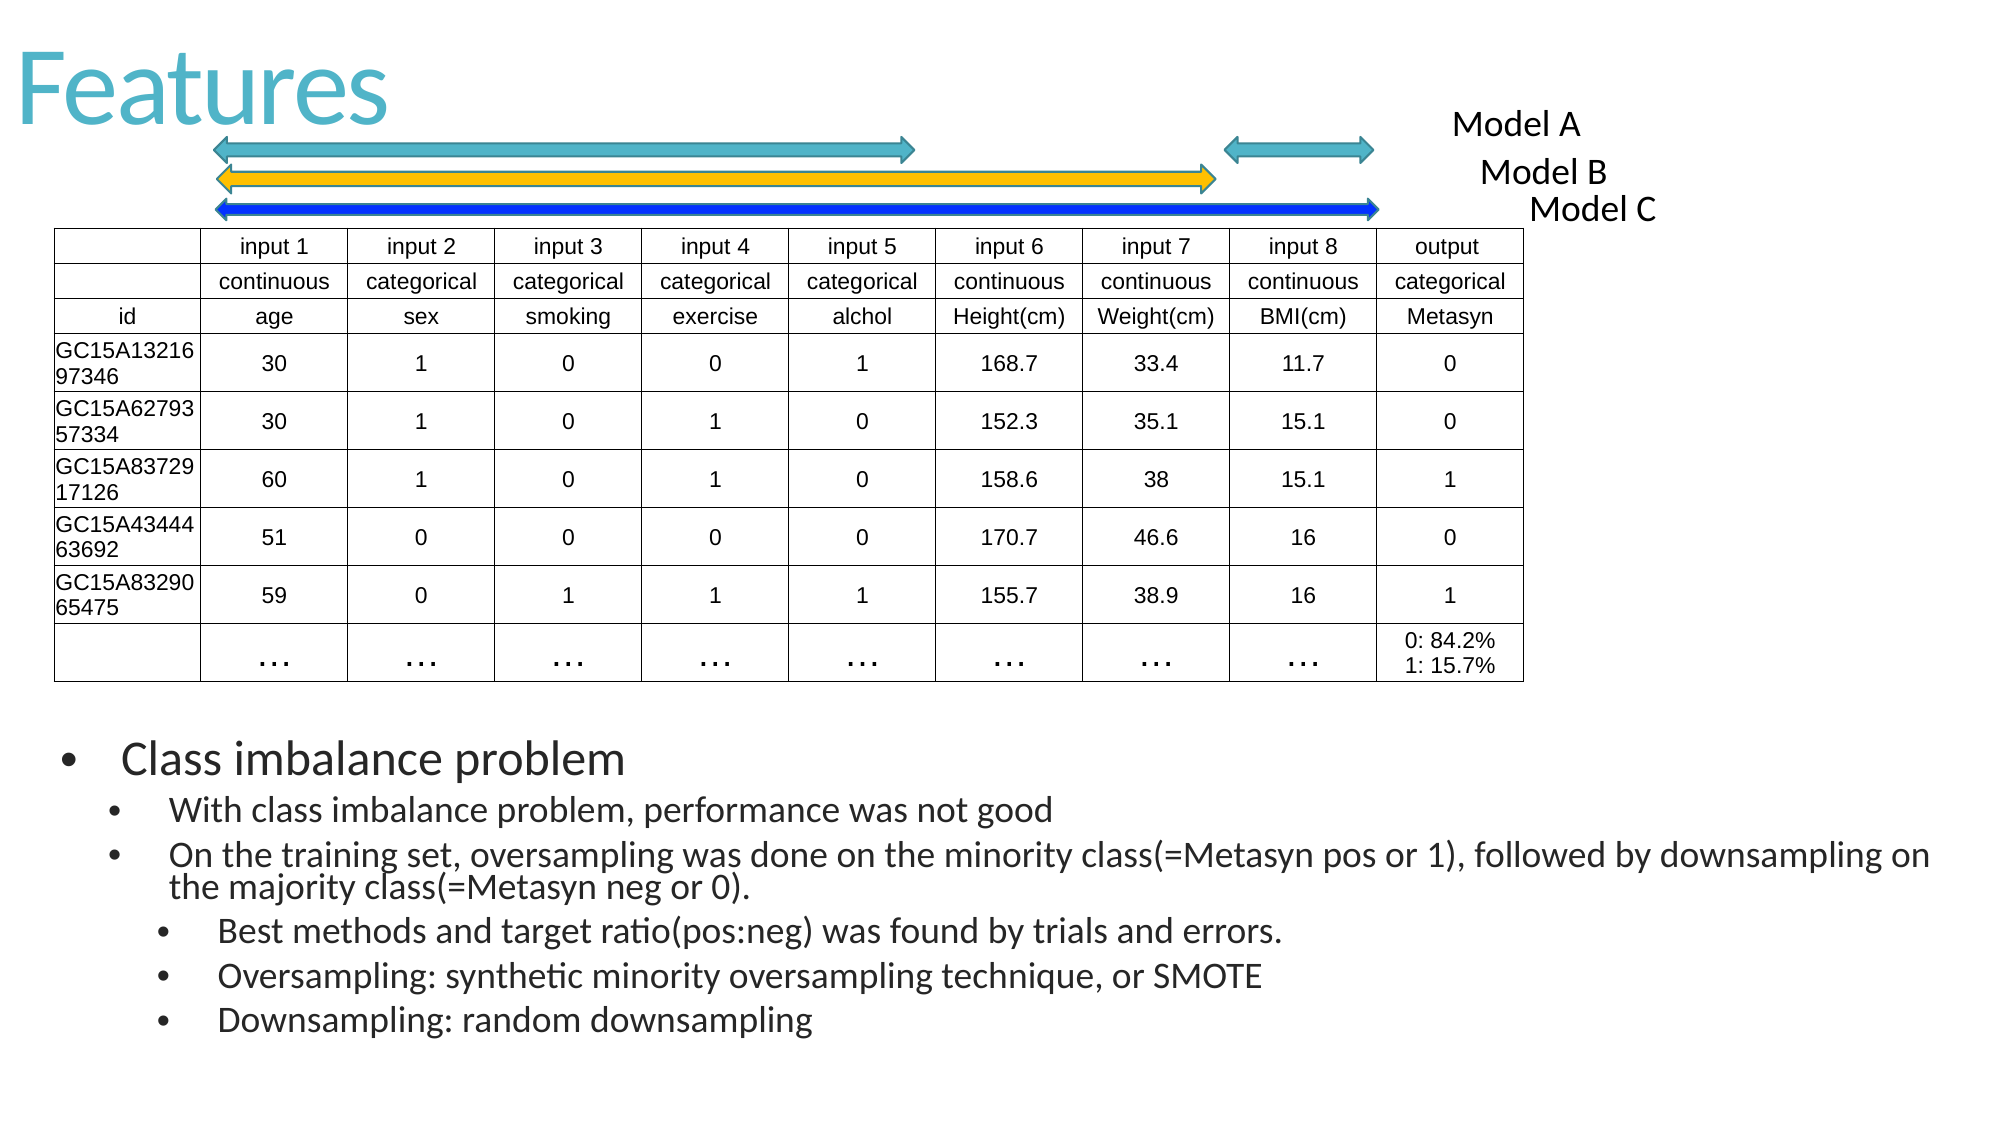

Features
Model A

Model B

Model C

|  | input 1 | input 2 | input 3 | input 4 | input 5 | input 6 | input 7 | input 8 | output |
| --- | --- | --- | --- | --- | --- | --- | --- | --- | --- |
|  | continuous | categorical | categorical | categorical | categorical | continuous | continuous | continuous | categorical |
| id | age | sex | smoking | exercise | alchol | Height(cm) | Weight(cm) | BMI(cm) | Metasyn |
| GC15A1321697346 | 30 | 1 | 0 | 0 | 1 | 168.7 | 33.4 | 11.7 | 0 |
| GC15A6279357334 | 30 | 1 | 0 | 1 | 0 | 152.3 | 35.1 | 15.1 | 0 |
| GC15A8372917126 | 60 | 1 | 0 | 1 | 0 | 158.6 | 38 | 15.1 | 1 |
| GC15A4344463692 | 51 | 0 | 0 | 0 | 0 | 170.7 | 46.6 | 16 | 0 |
| GC15A8329065475 | 59 | 0 | 1 | 1 | 1 | 155.7 | 38.9 | 16 | 1 |
|  | … | … | … | … | … | … | … | … | 0: 84.2% 1: 15.7% |
Class imbalance problem
With class imbalance problem, performance was not good
On the training set, oversampling was done on the minority class(=Metasyn pos or 1), followed by downsampling on the majority class(=Metasyn neg or 0).
Best methods and target ratio(pos:neg) was found by trials and errors.
Oversampling: synthetic minority oversampling technique, or SMOTE
Downsampling: random downsampling